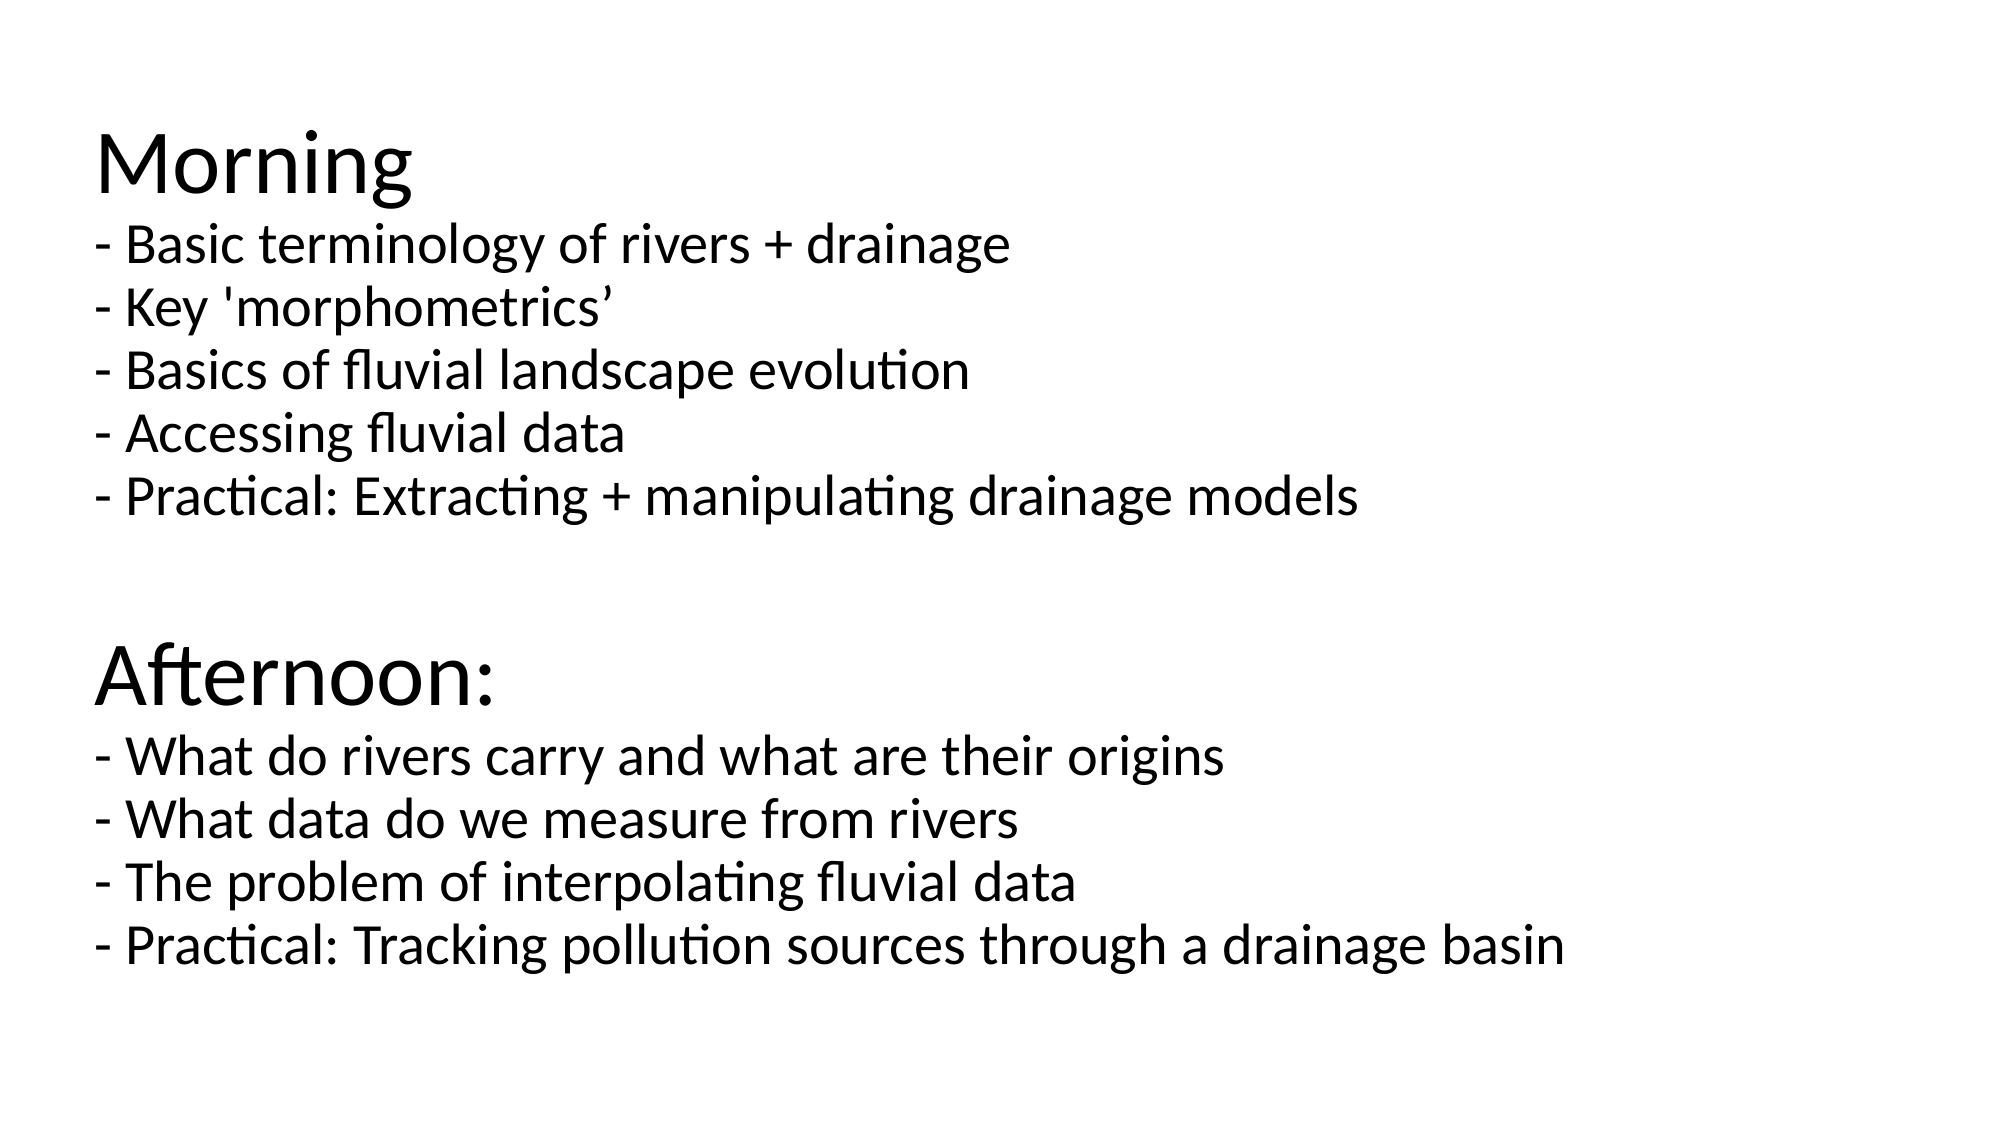

# Morning - Basic terminology of rivers + drainage - Key 'morphometrics’  - Basics of fluvial landscape evolution - Accessing fluvial data - Practical: Extracting + manipulating drainage models Afternoon: - What do rivers carry and what are their origins - What data do we measure from rivers - The problem of interpolating fluvial data - Practical: Tracking pollution sources through a drainage basin